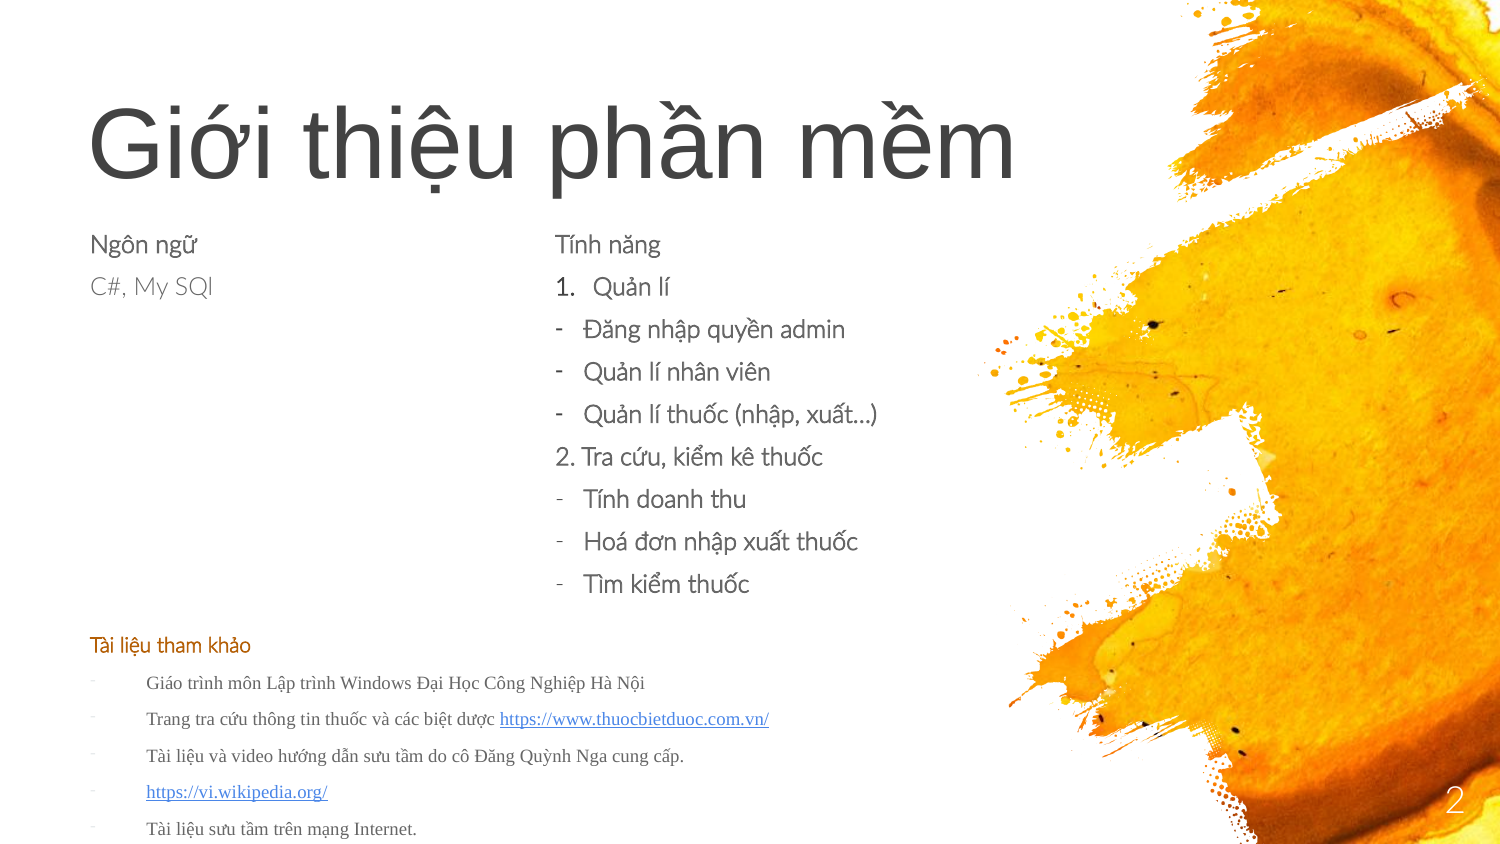

# Giới thiệu phần mềm
Ngôn ngữ
C#, My SQl
Tính năng
Quản lí
Đăng nhập quyền admin
Quản lí nhân viên
Quản lí thuốc (nhập, xuất…)
2. Tra cứu, kiểm kê thuốc
Tính doanh thu
Hoá đơn nhập xuất thuốc
Tìm kiểm thuốc

Tài liệu tham khảo
Giáo trình môn Lập trình Windows Đại Học Công Nghiệp Hà Nội
Trang tra cứu thông tin thuốc và các biệt dược https://www.thuocbietduoc.com.vn/
Tài liệu và video hướng dẫn sưu tầm do cô Đăng Quỳnh Nga cung cấp.
https://vi.wikipedia.org/
Tài liệu sưu tầm trên mạng Internet.

2